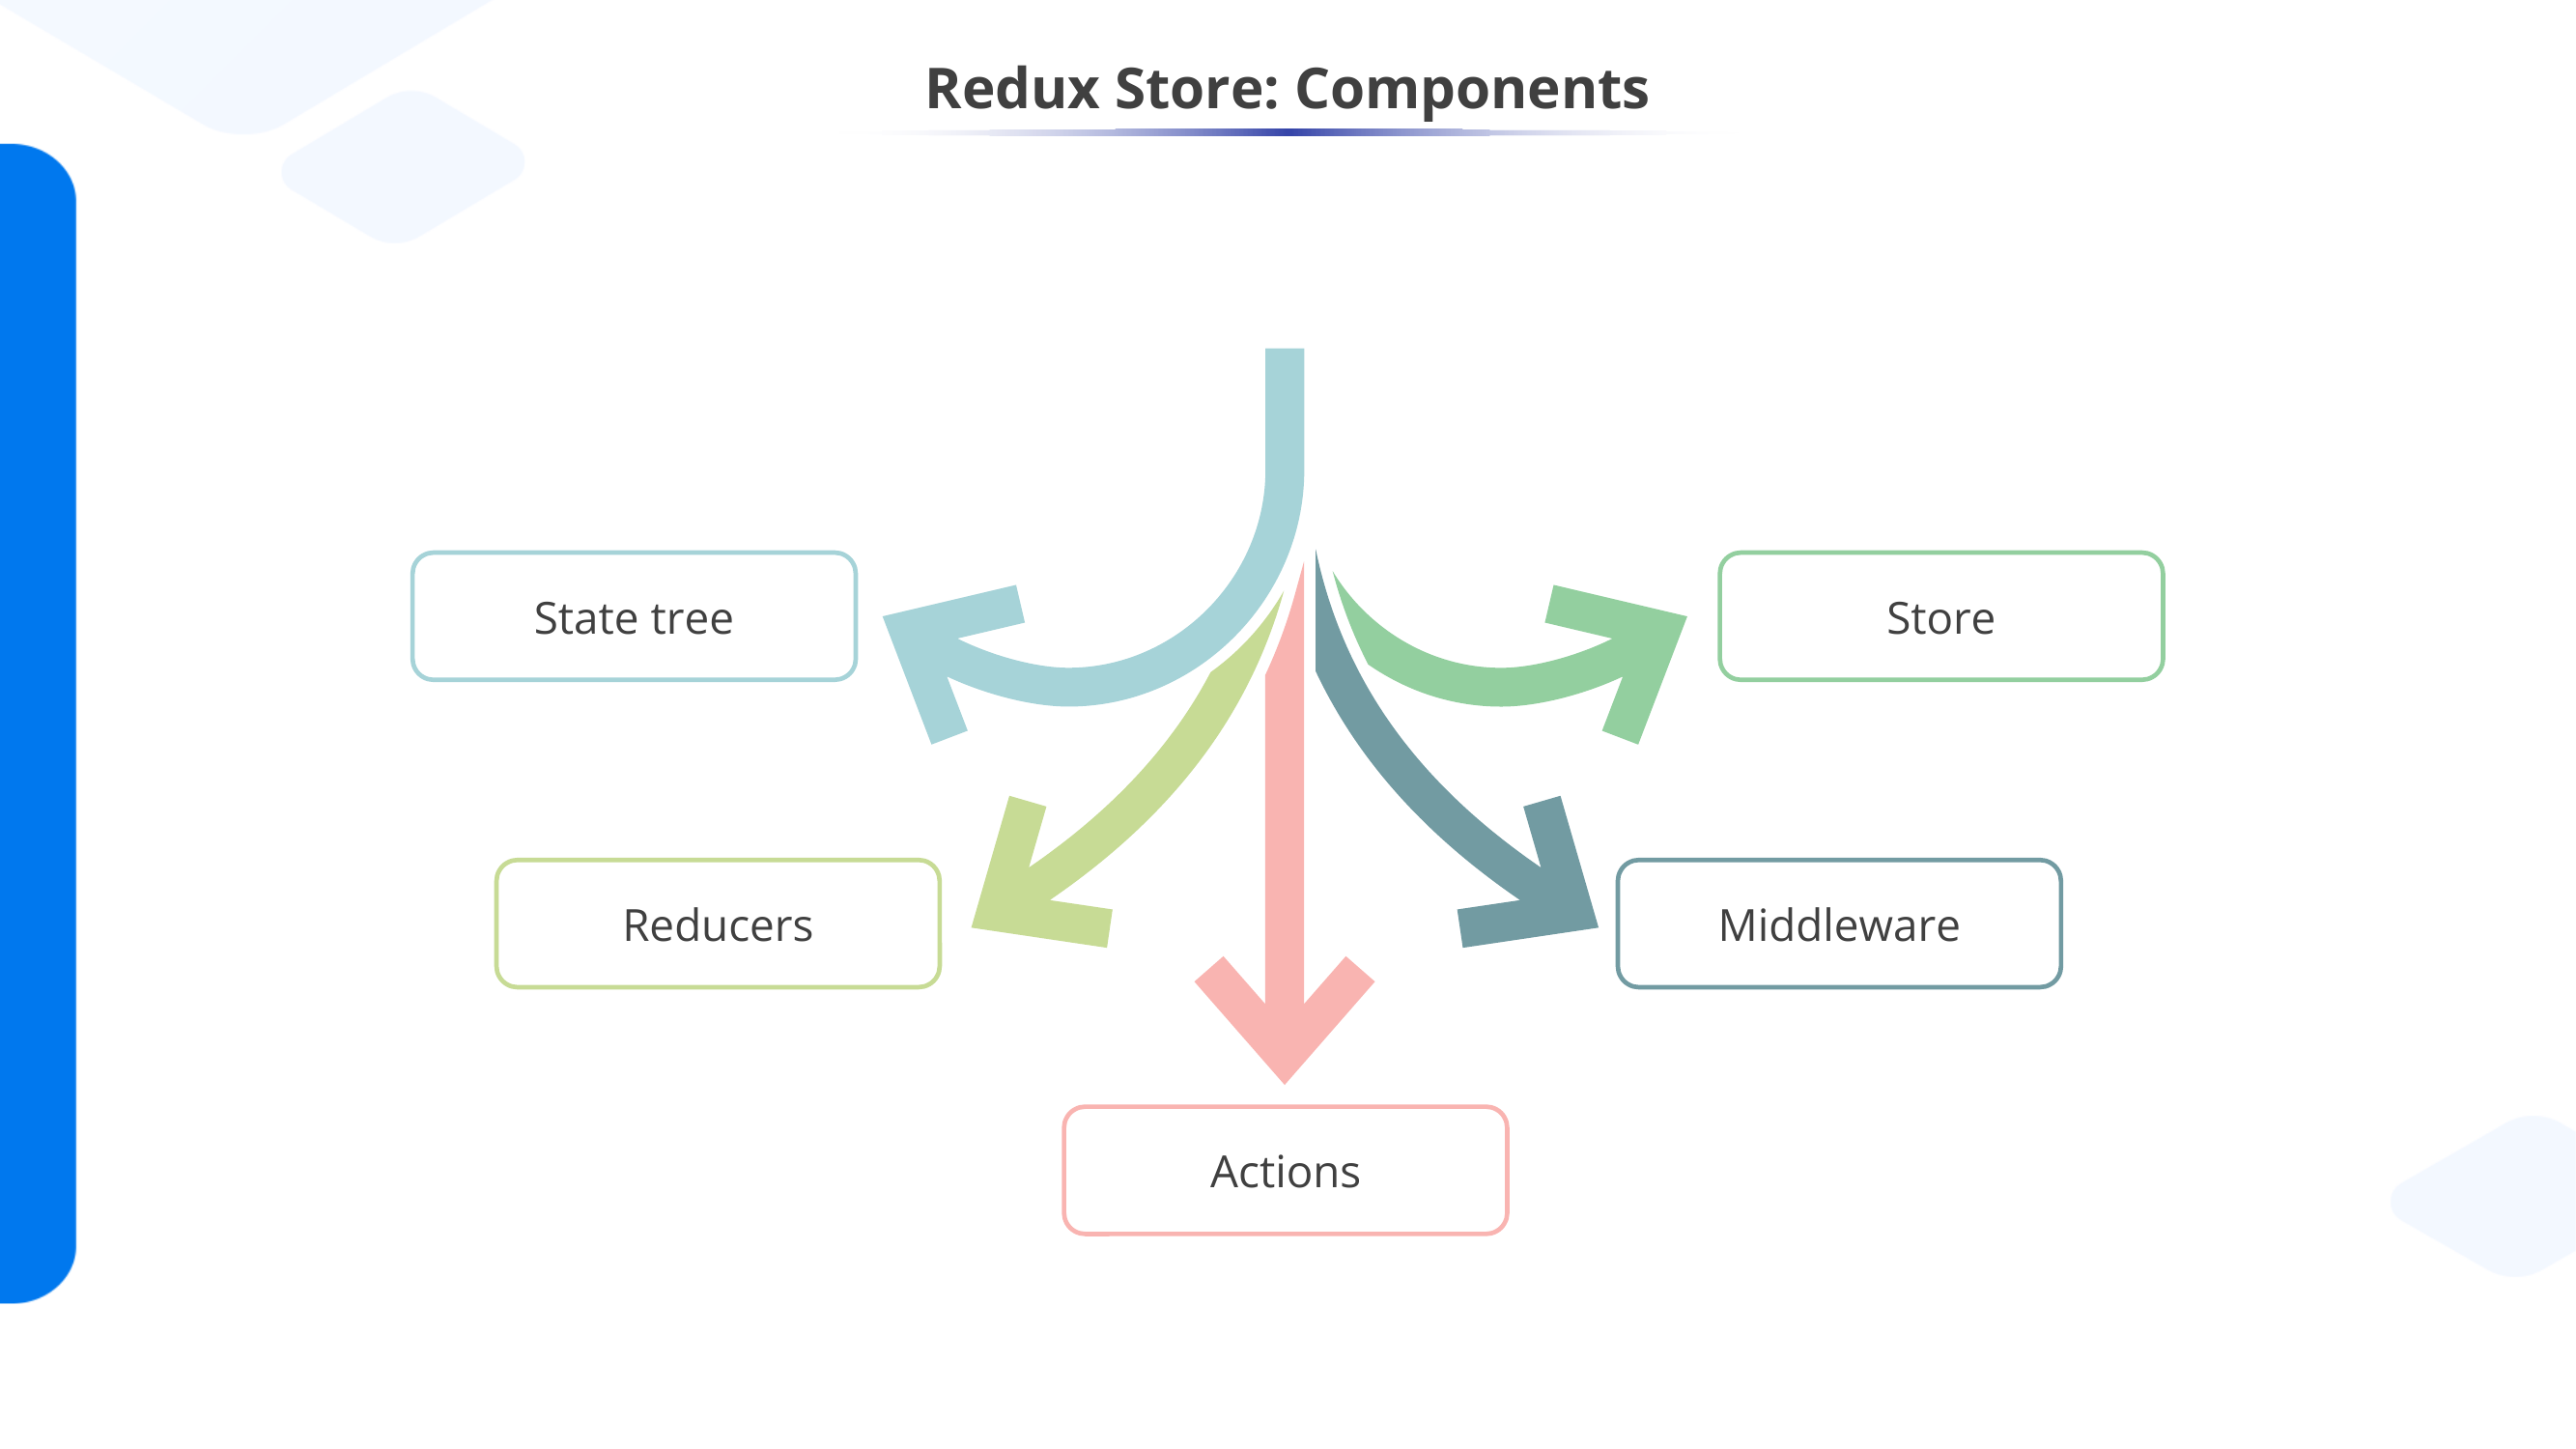

# Redux Store: Components

State tree

Middleware
Store

Actions

Reducers